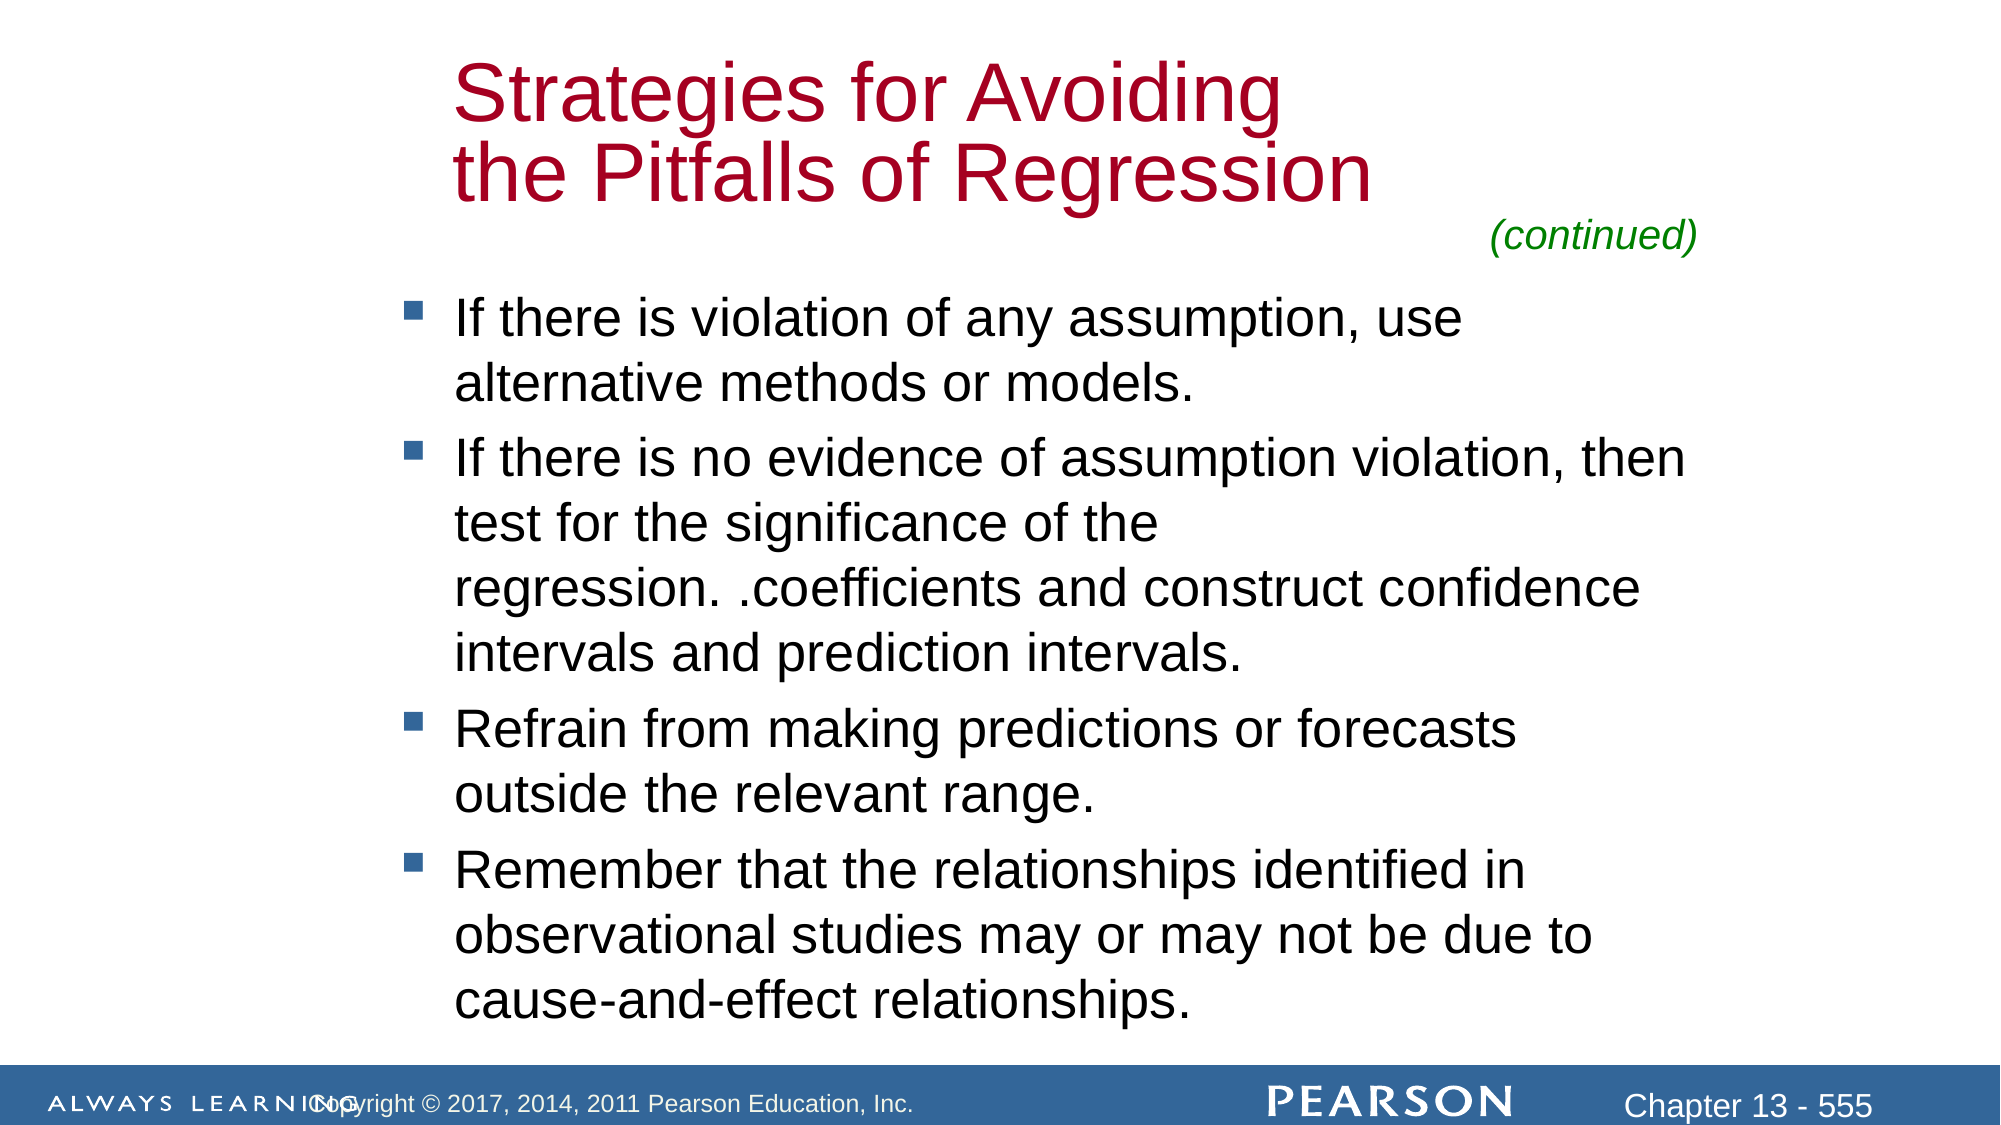

Strategies for Avoiding
the Pitfalls of Regression
(continued)
If there is violation of any assumption, use alternative methods or models.
If there is no evidence of assumption violation, then test for the significance of the regression. .coefficients and construct confidence intervals and prediction intervals.
Refrain from making predictions or forecasts outside the relevant range.
Remember that the relationships identified in observational studies may or may not be due to cause-and-effect relationships.